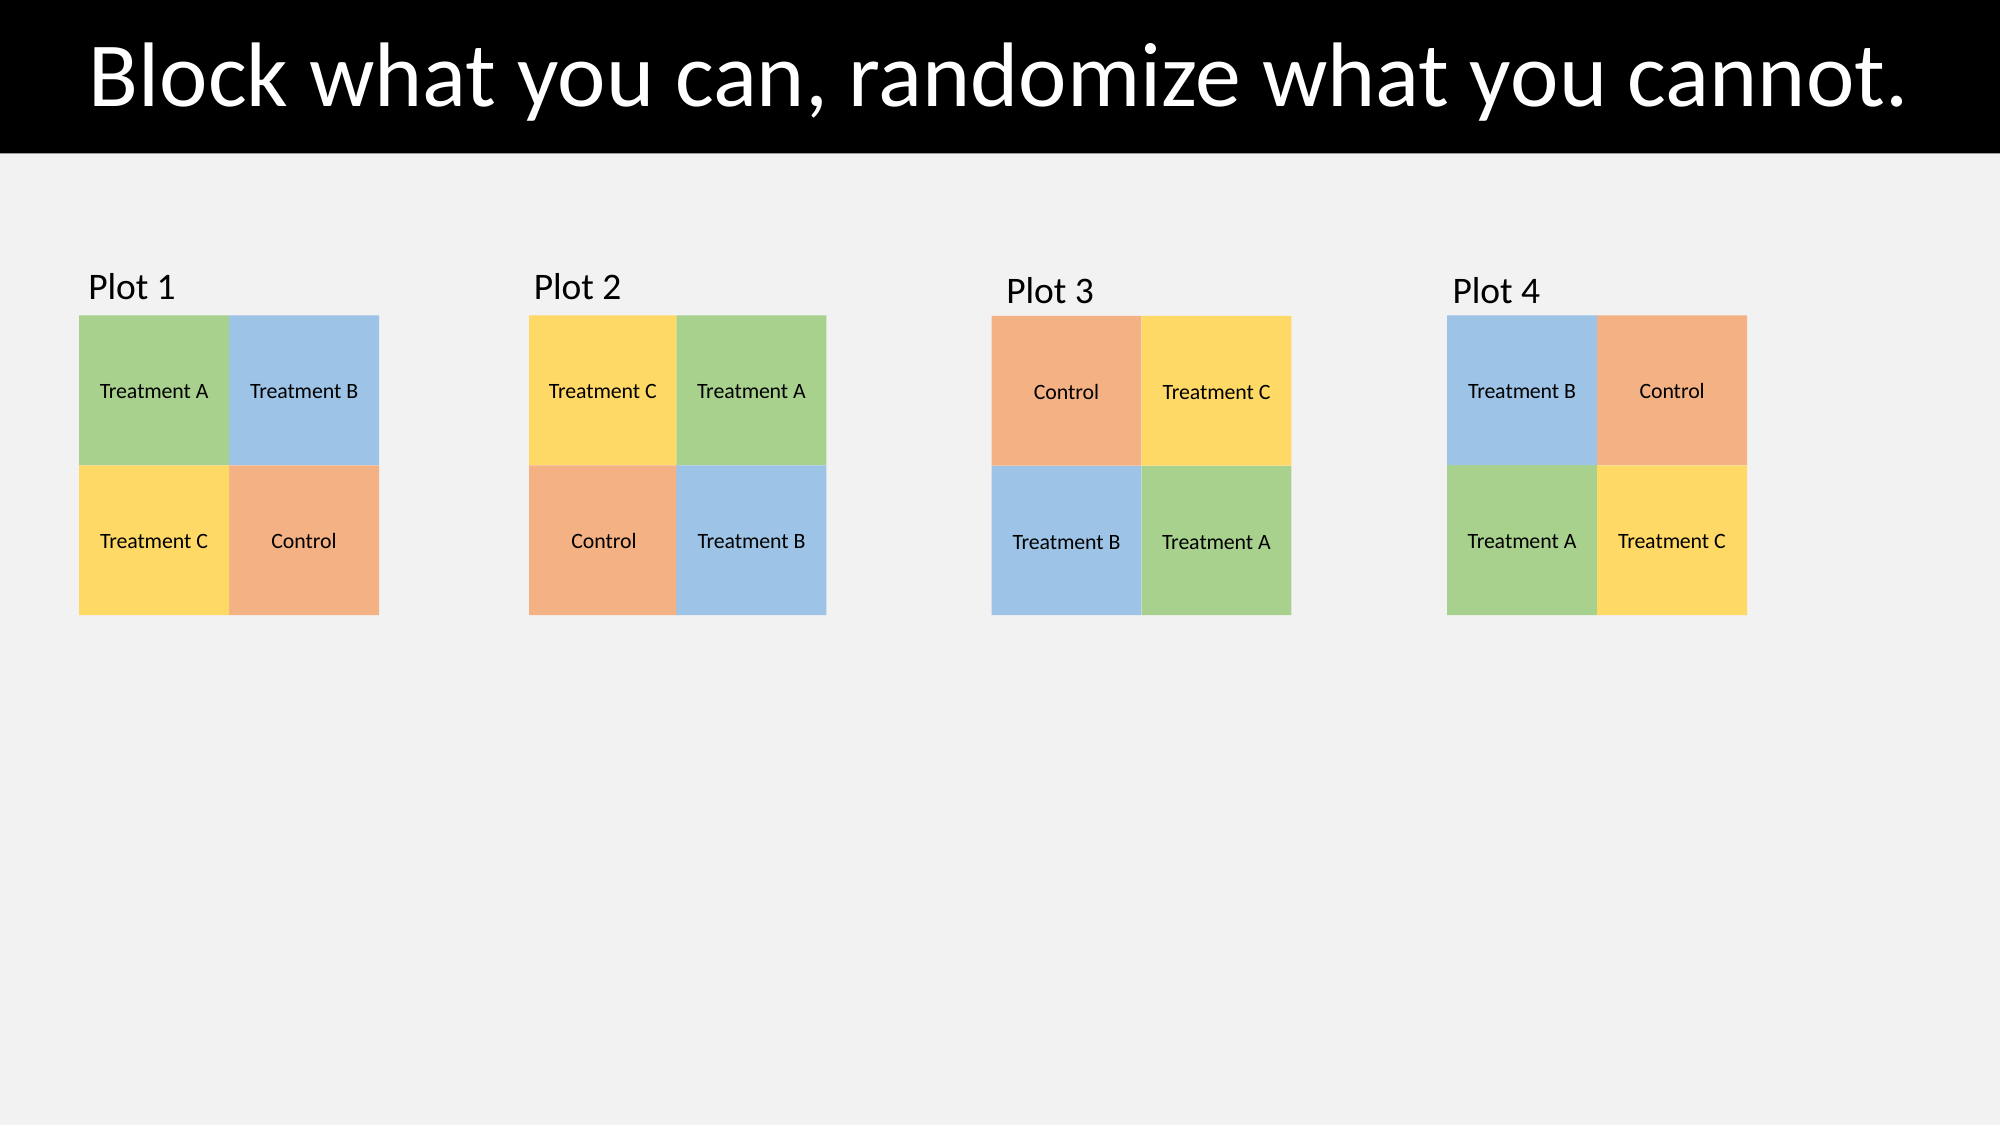

# Block what you can, randomize what you cannot.
Plot 1
Plot 2
Plot 3
Plot 4
Treatment A
Treatment B
Treatment C
Control
Treatment C
Treatment A
Control
Treatment B
Treatment B
Control
Treatment A
Treatment C
Control
Treatment C
Treatment B
Treatment A